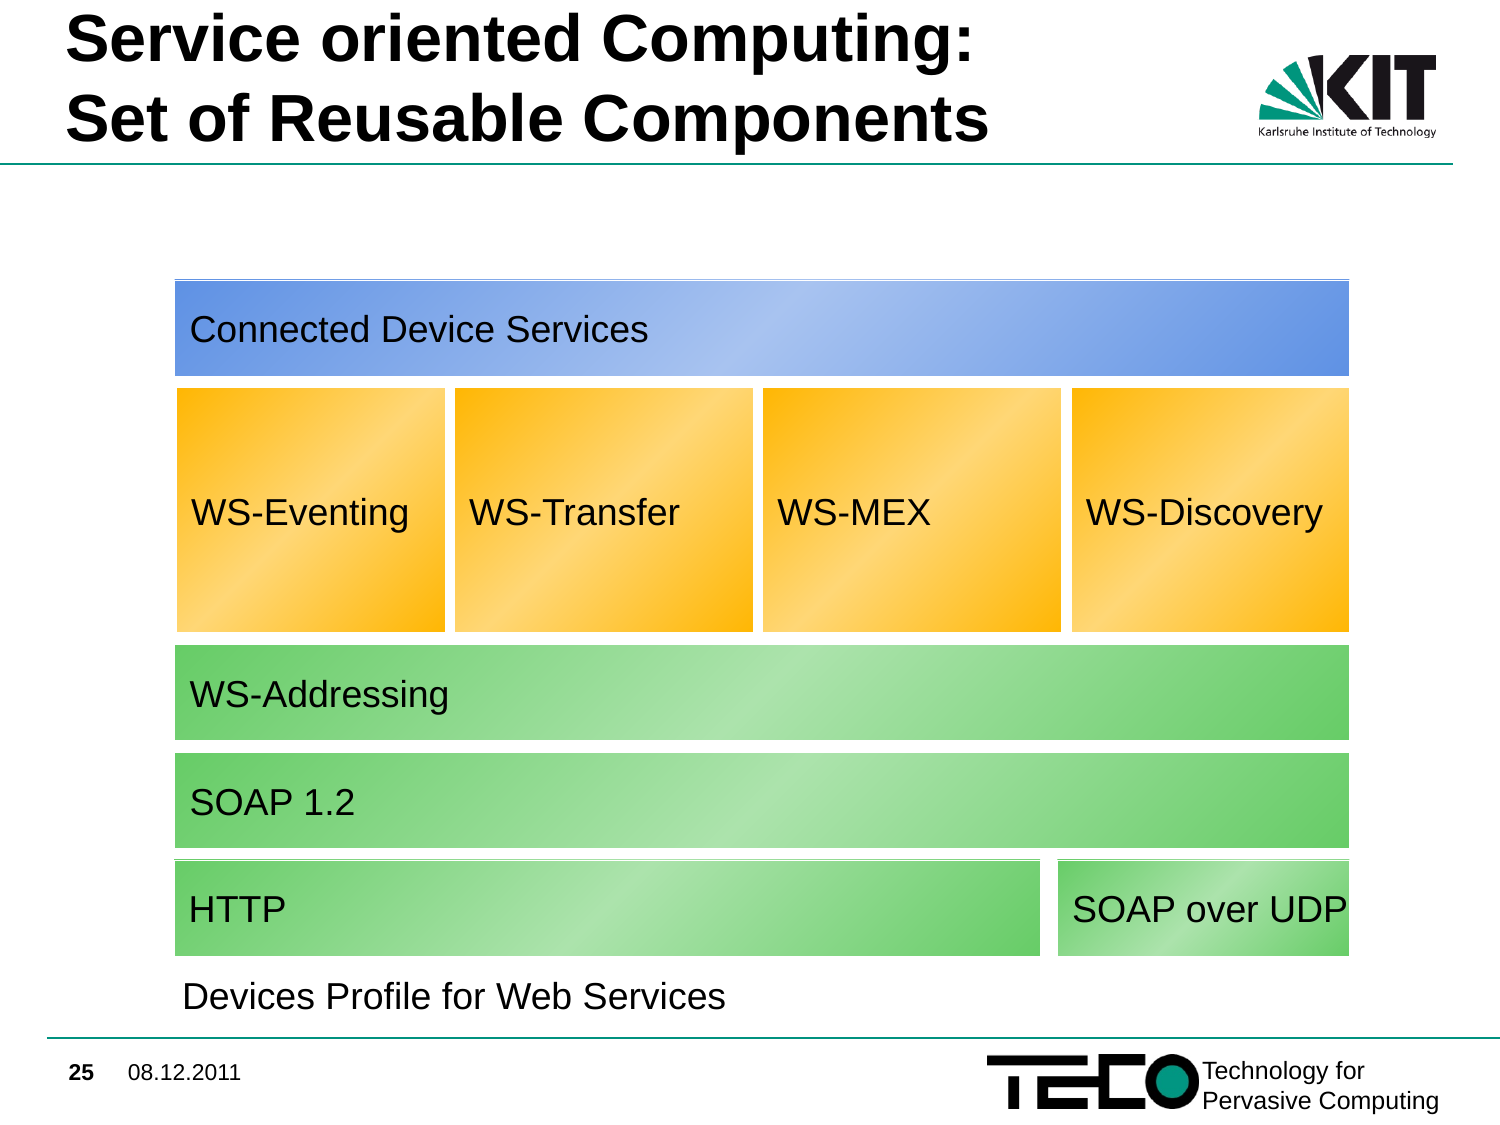

# Service oriented Computing: Set of Reusable Components
Connected Device Services
WS-MEX
WS-Eventing
WS-Transfer
WS-Discovery
WS-Addressing
SOAP 1.2
HTTP
SOAP over UDP
Devices Profile for Web Services